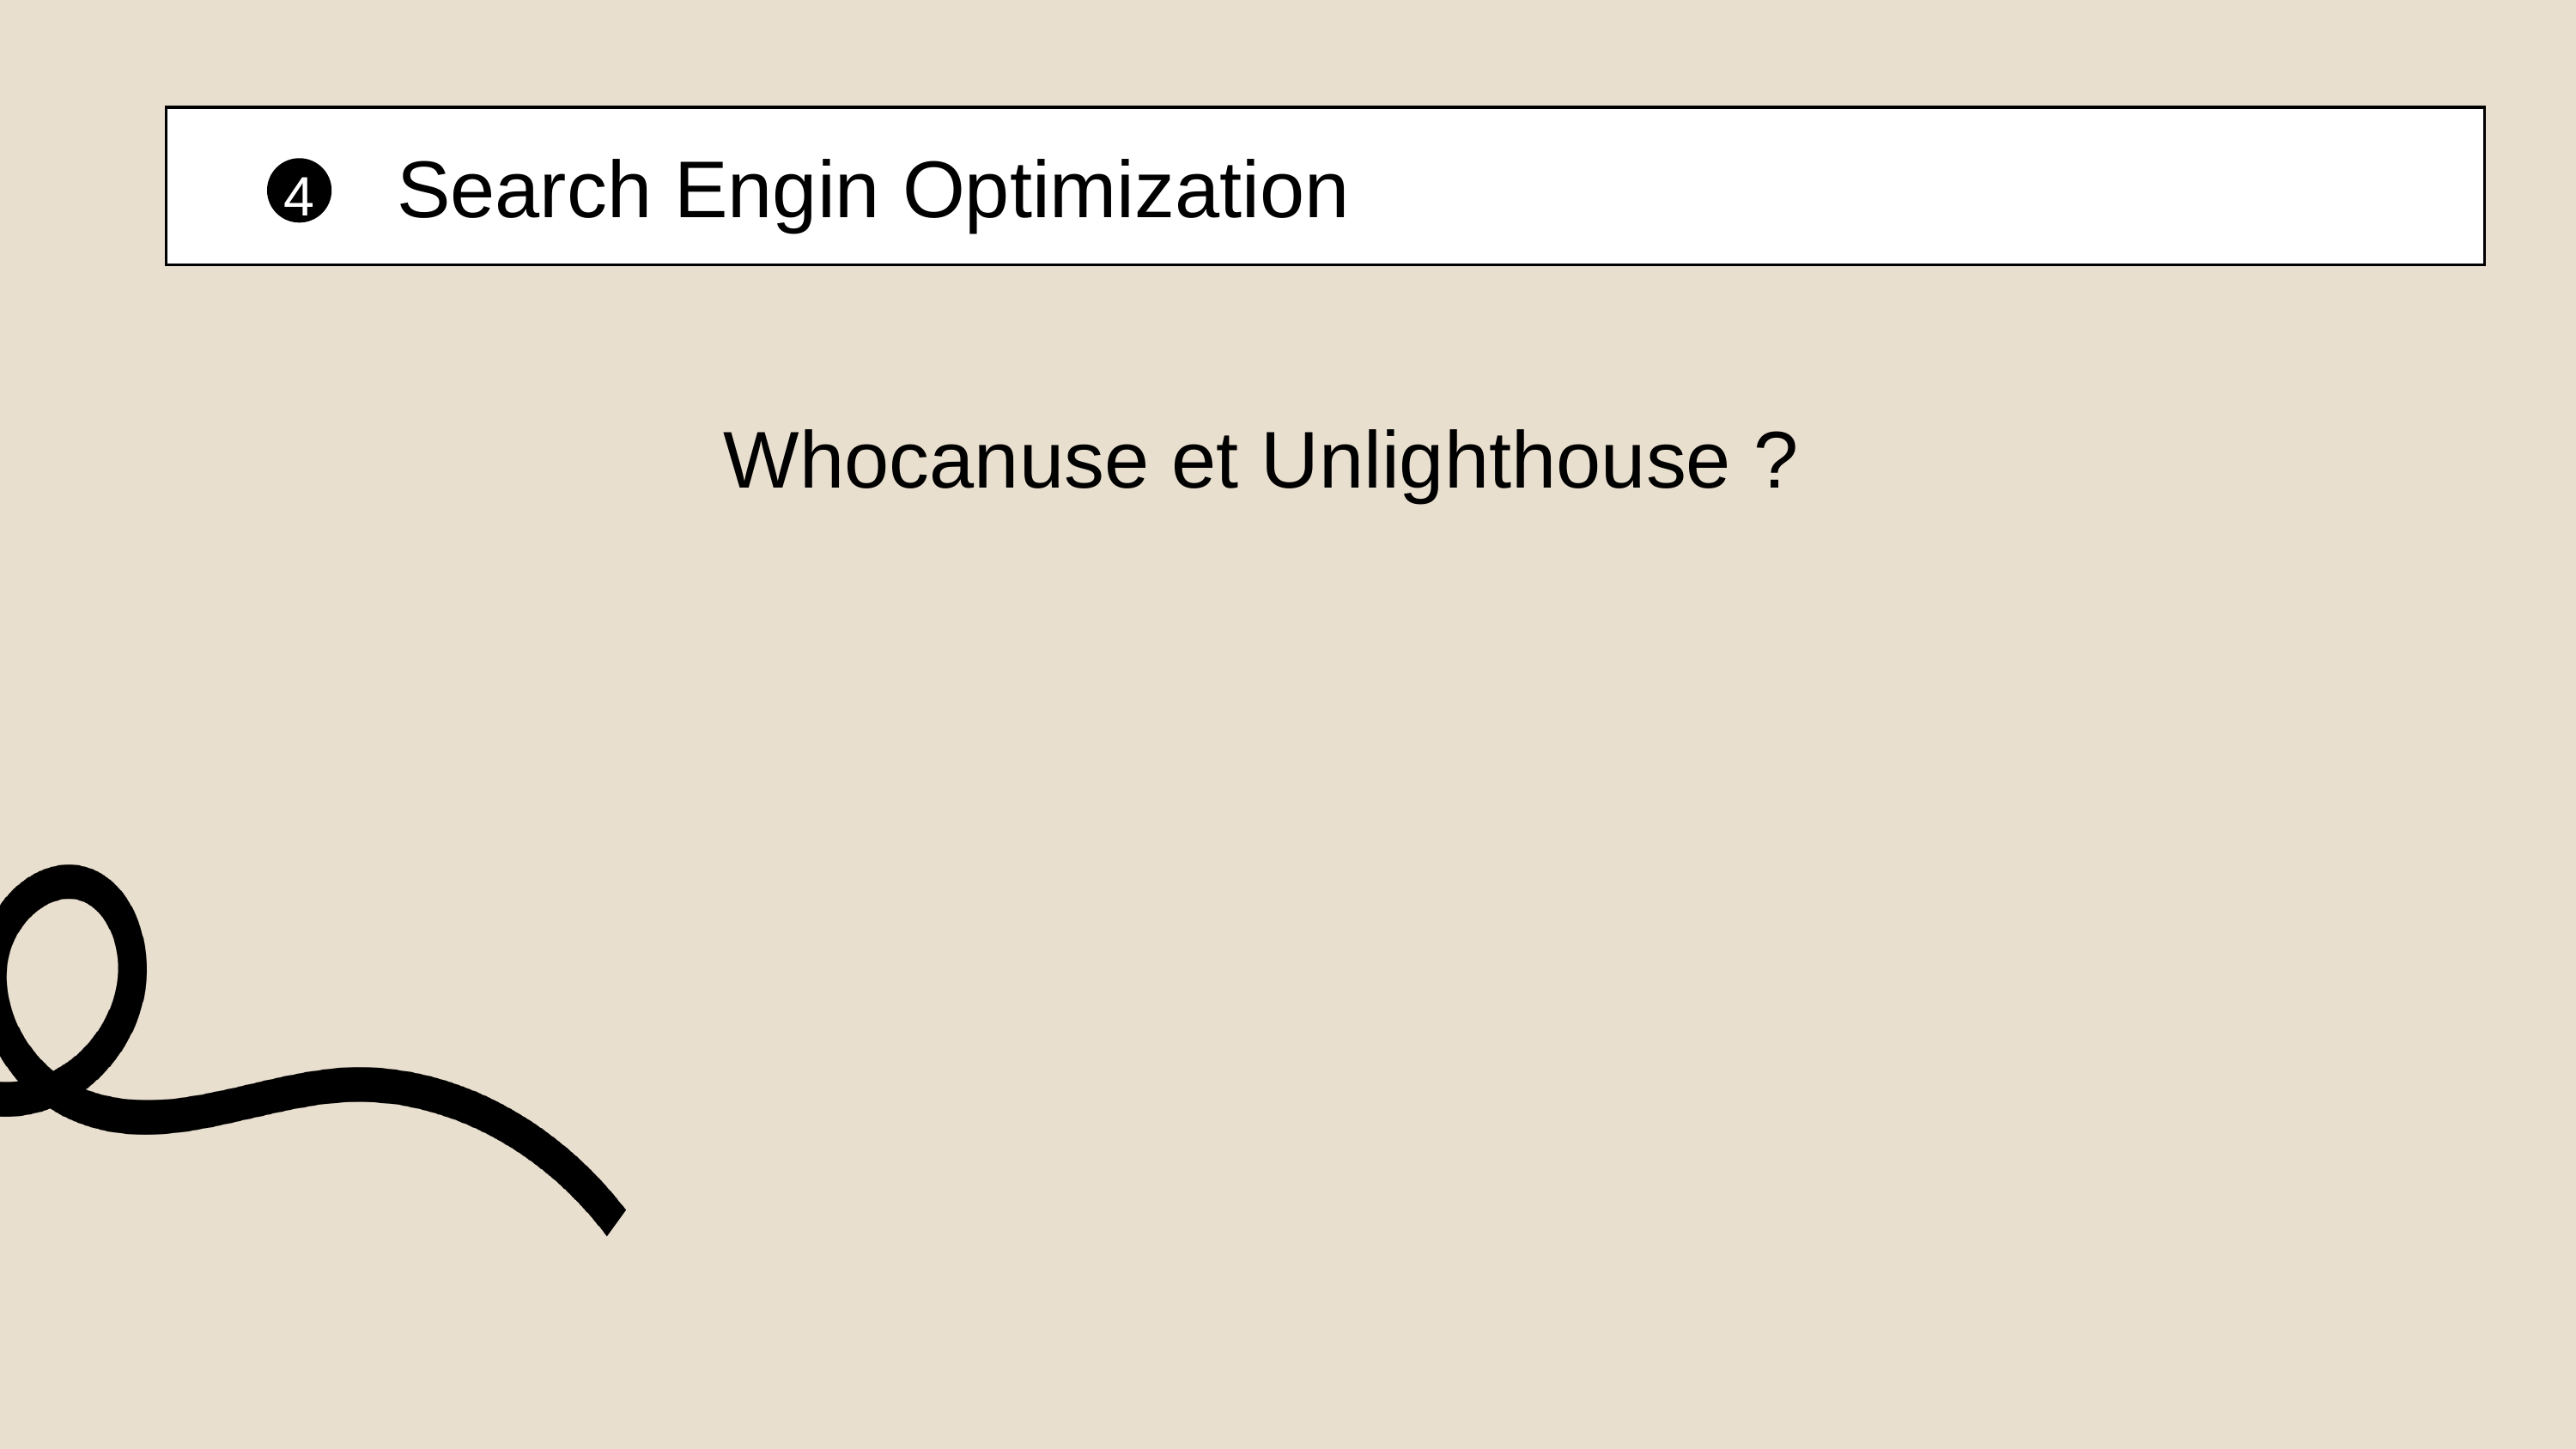

Search Engin Optimization

4
Whocanuse et Unlighthouse ?